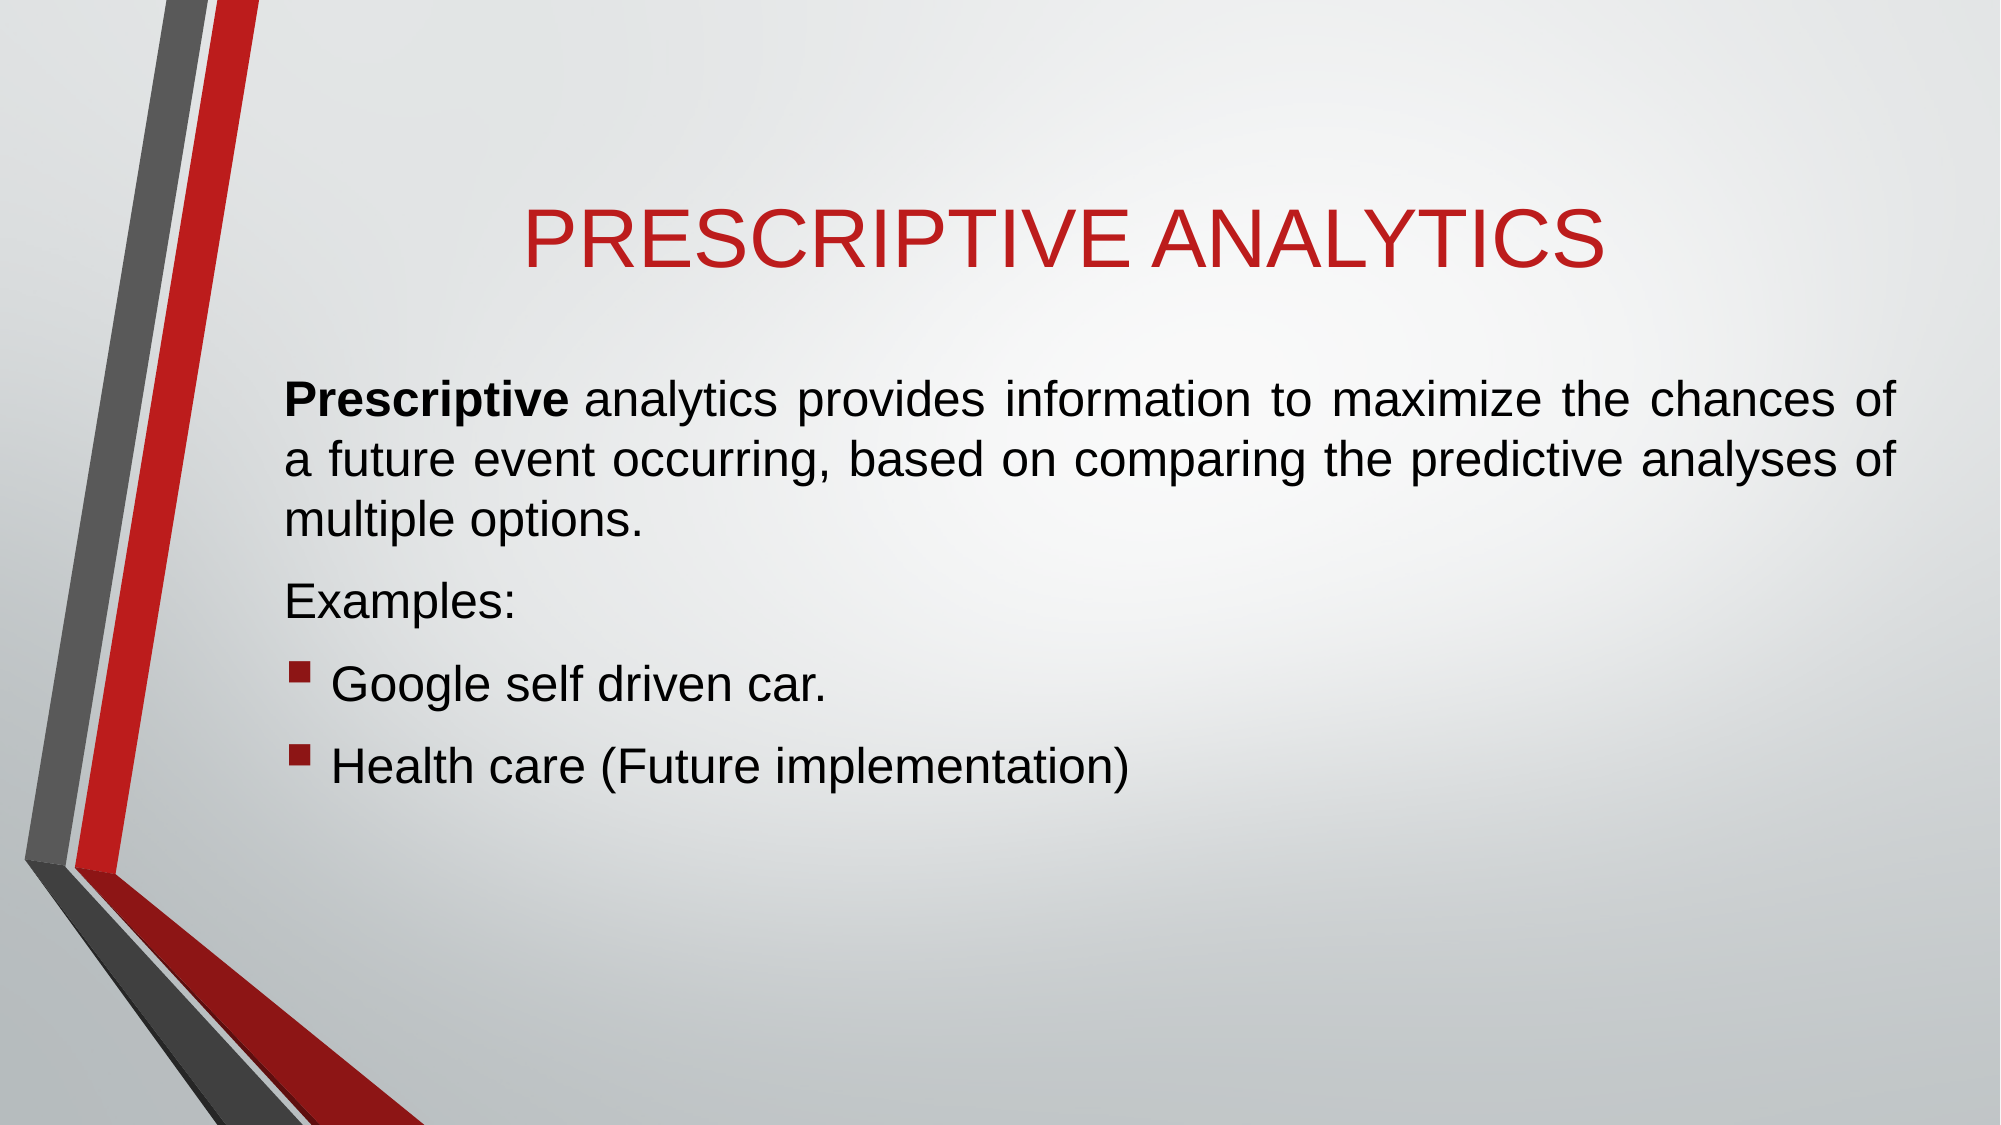

# PRESCRIPTIVE ANALYTICS
Prescriptive analytics provides information to maximize the chances of a future event occurring, based on comparing the predictive analyses of multiple options.
Examples:
Google self driven car.
Health care (Future implementation)